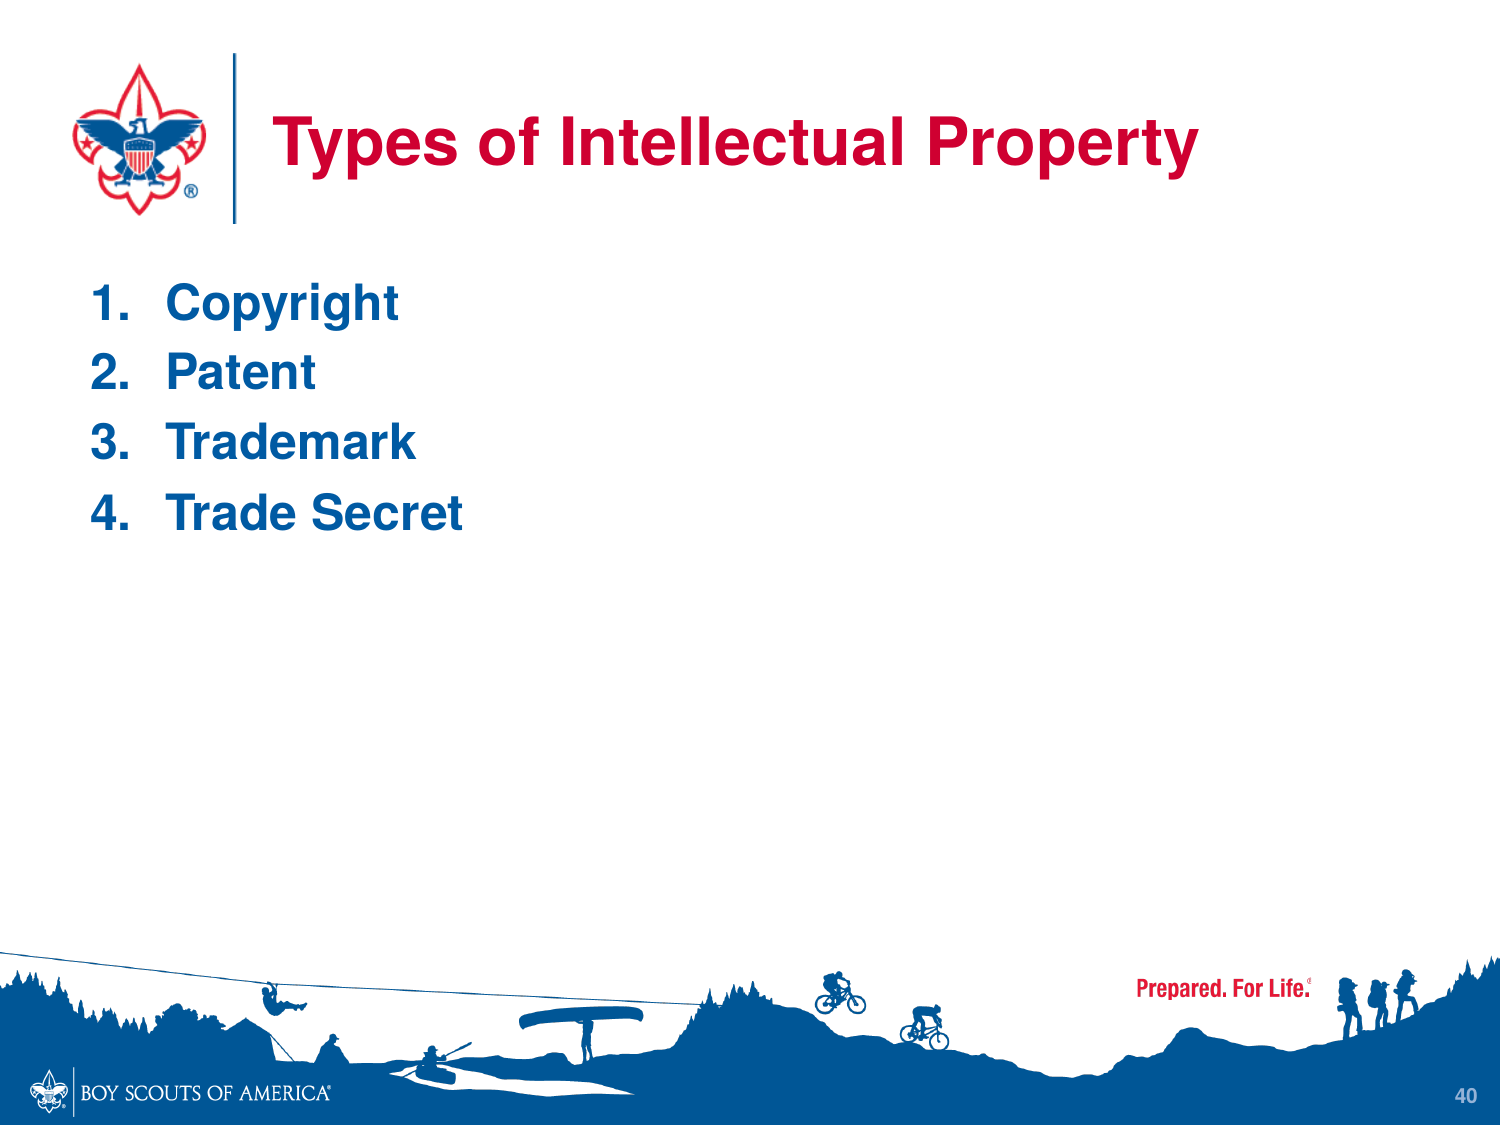

# Types of Intellectual Property
Copyright
Patent
Trademark
Trade Secret
40